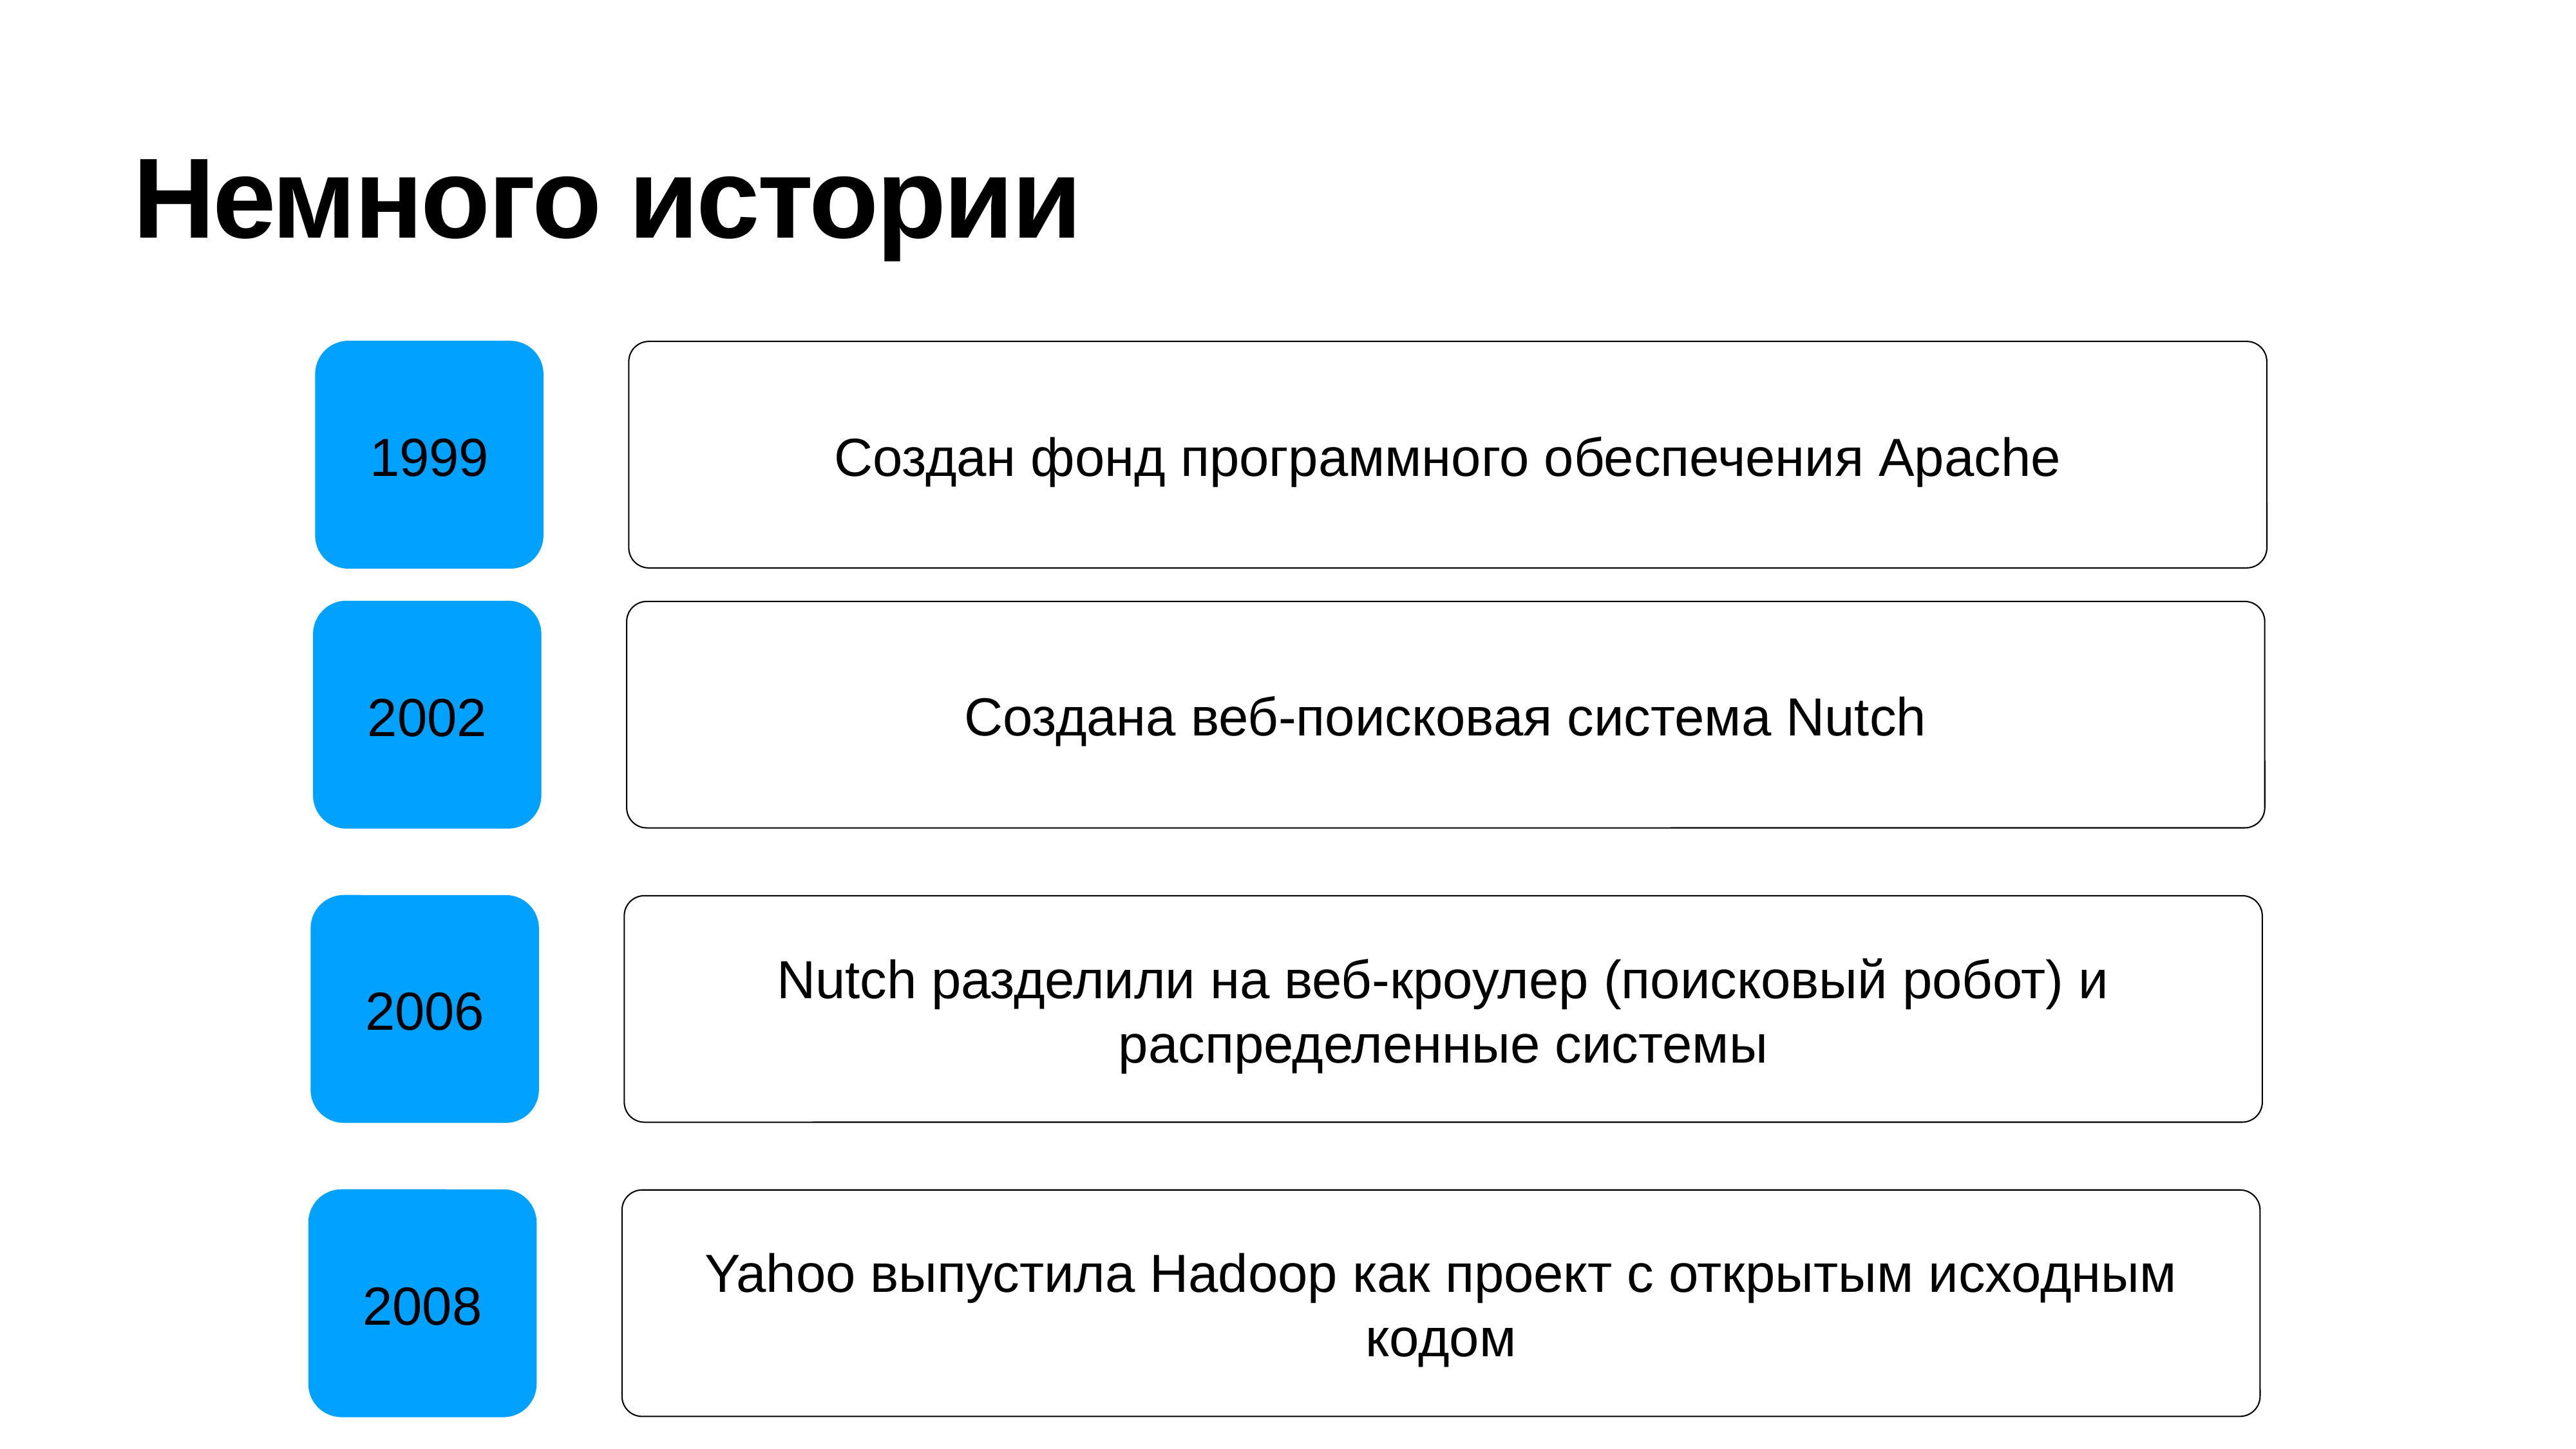

# Немного истории

1999
Создан фонд программного обеспечения Apache
2002
Создана веб-поисковая система Nutch
2006
Nutch разделили на веб-кроулер (поисковый робот) и распределенные системы
2008
Yahoo выпустила Hadoop как проект с открытым исходным кодом